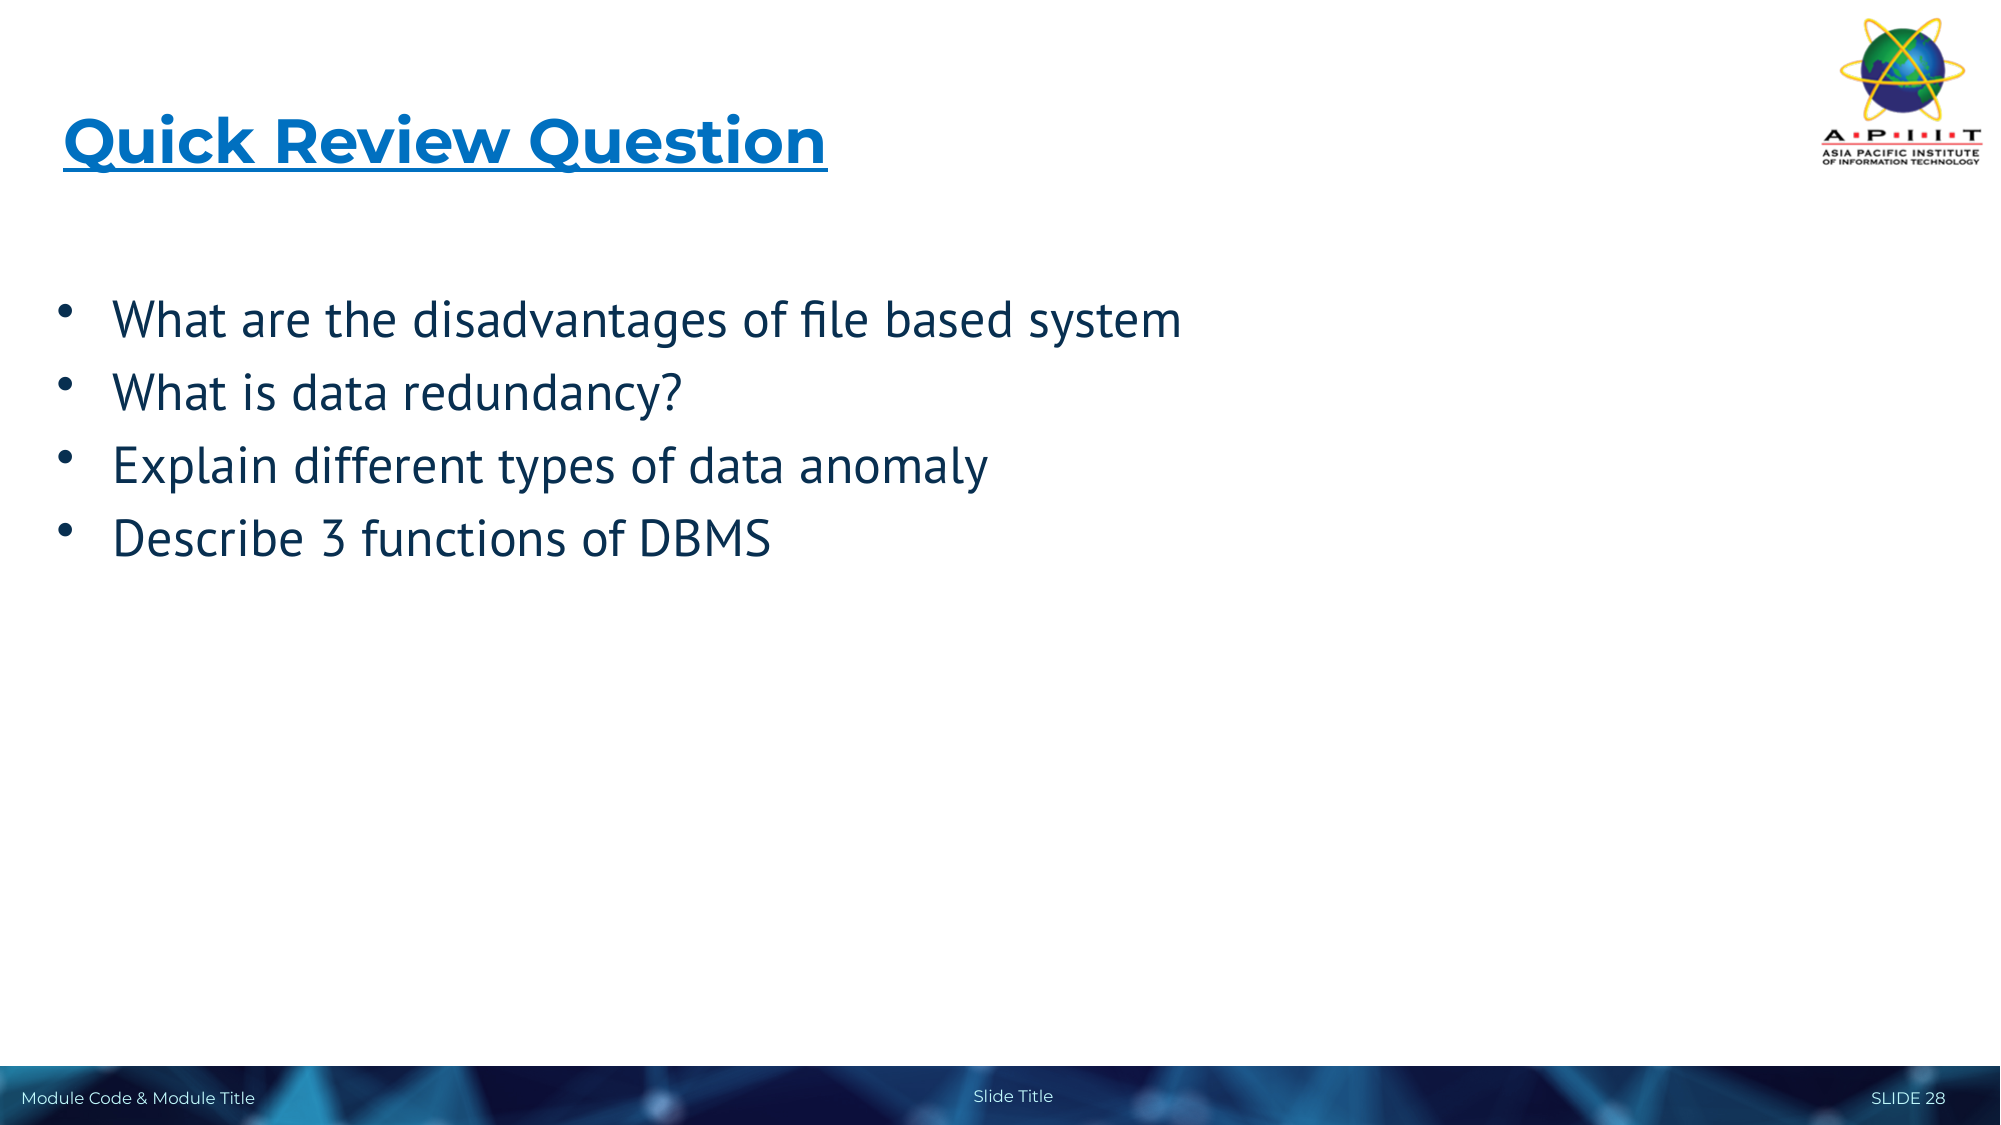

# Quick Review Question
What are the disadvantages of file based system
What is data redundancy?
Explain different types of data anomaly
Describe 3 functions of DBMS